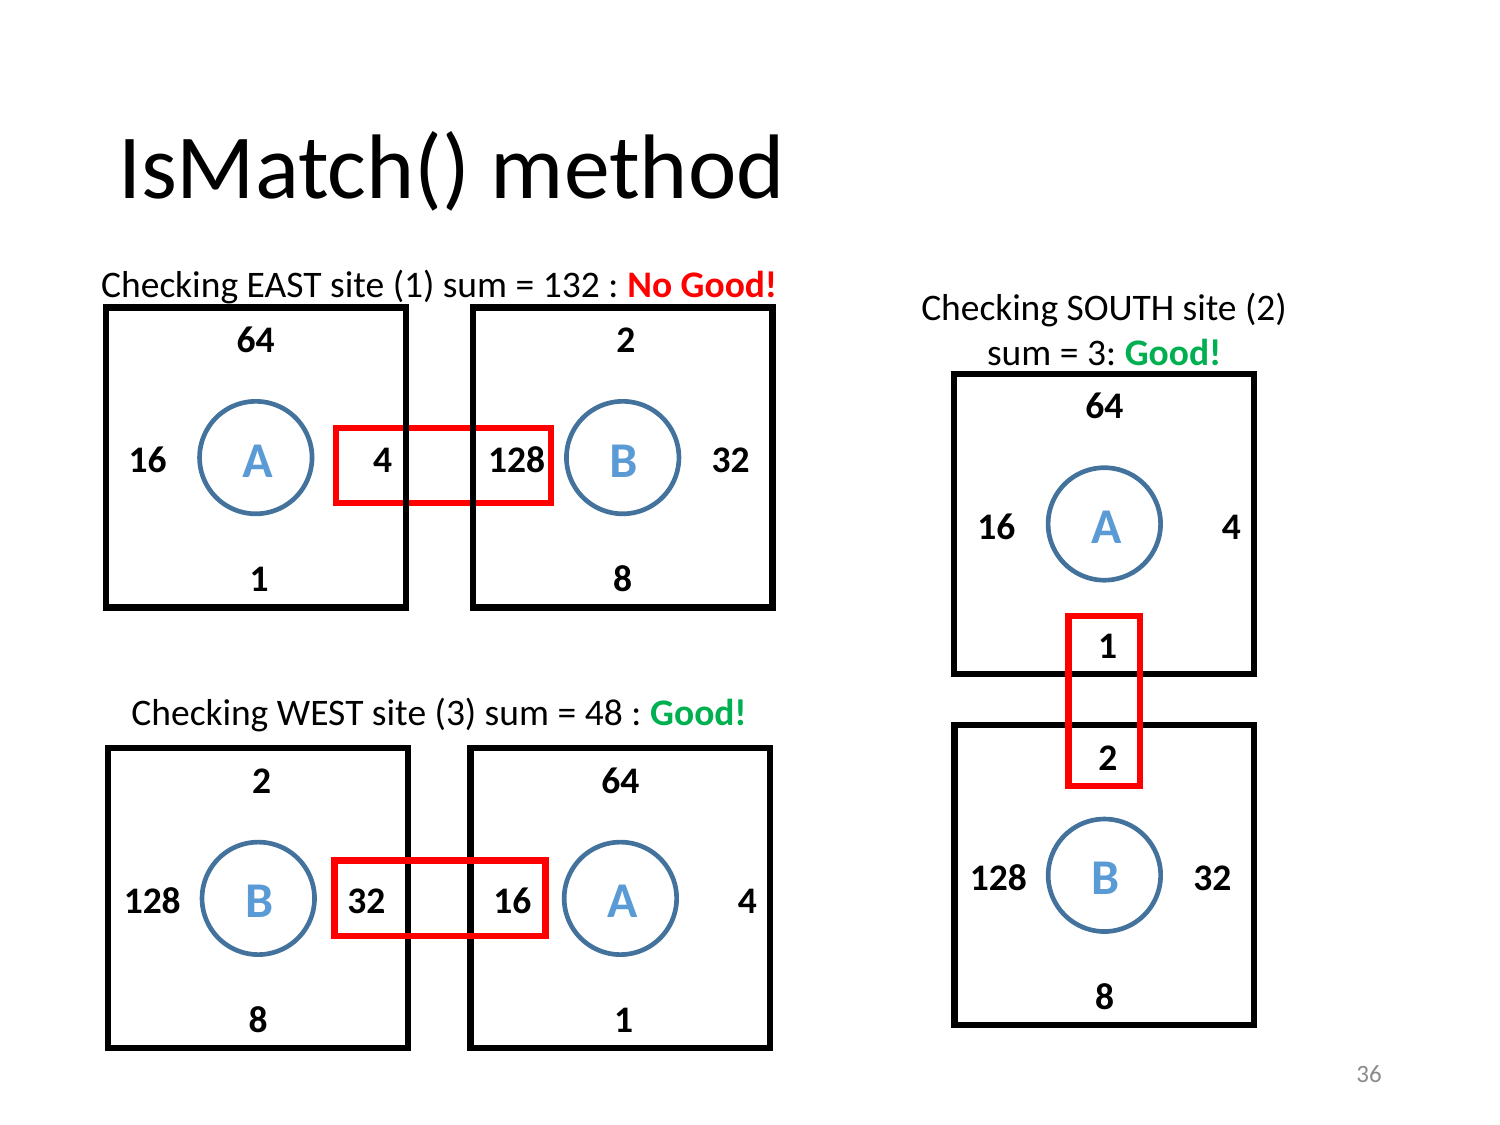

# IsMatch() method
Checking EAST site (1) sum = 132 : No Good!

64

A
16
4
1

2

B
128
32
8

Checking SOUTH site (2)
sum = 3: Good!

64

A
16
4
1

2

B
128
32
8
Checking WEST site (3) sum = 48 : Good!

2

B
128
32
8

64

A
16
4
1

36